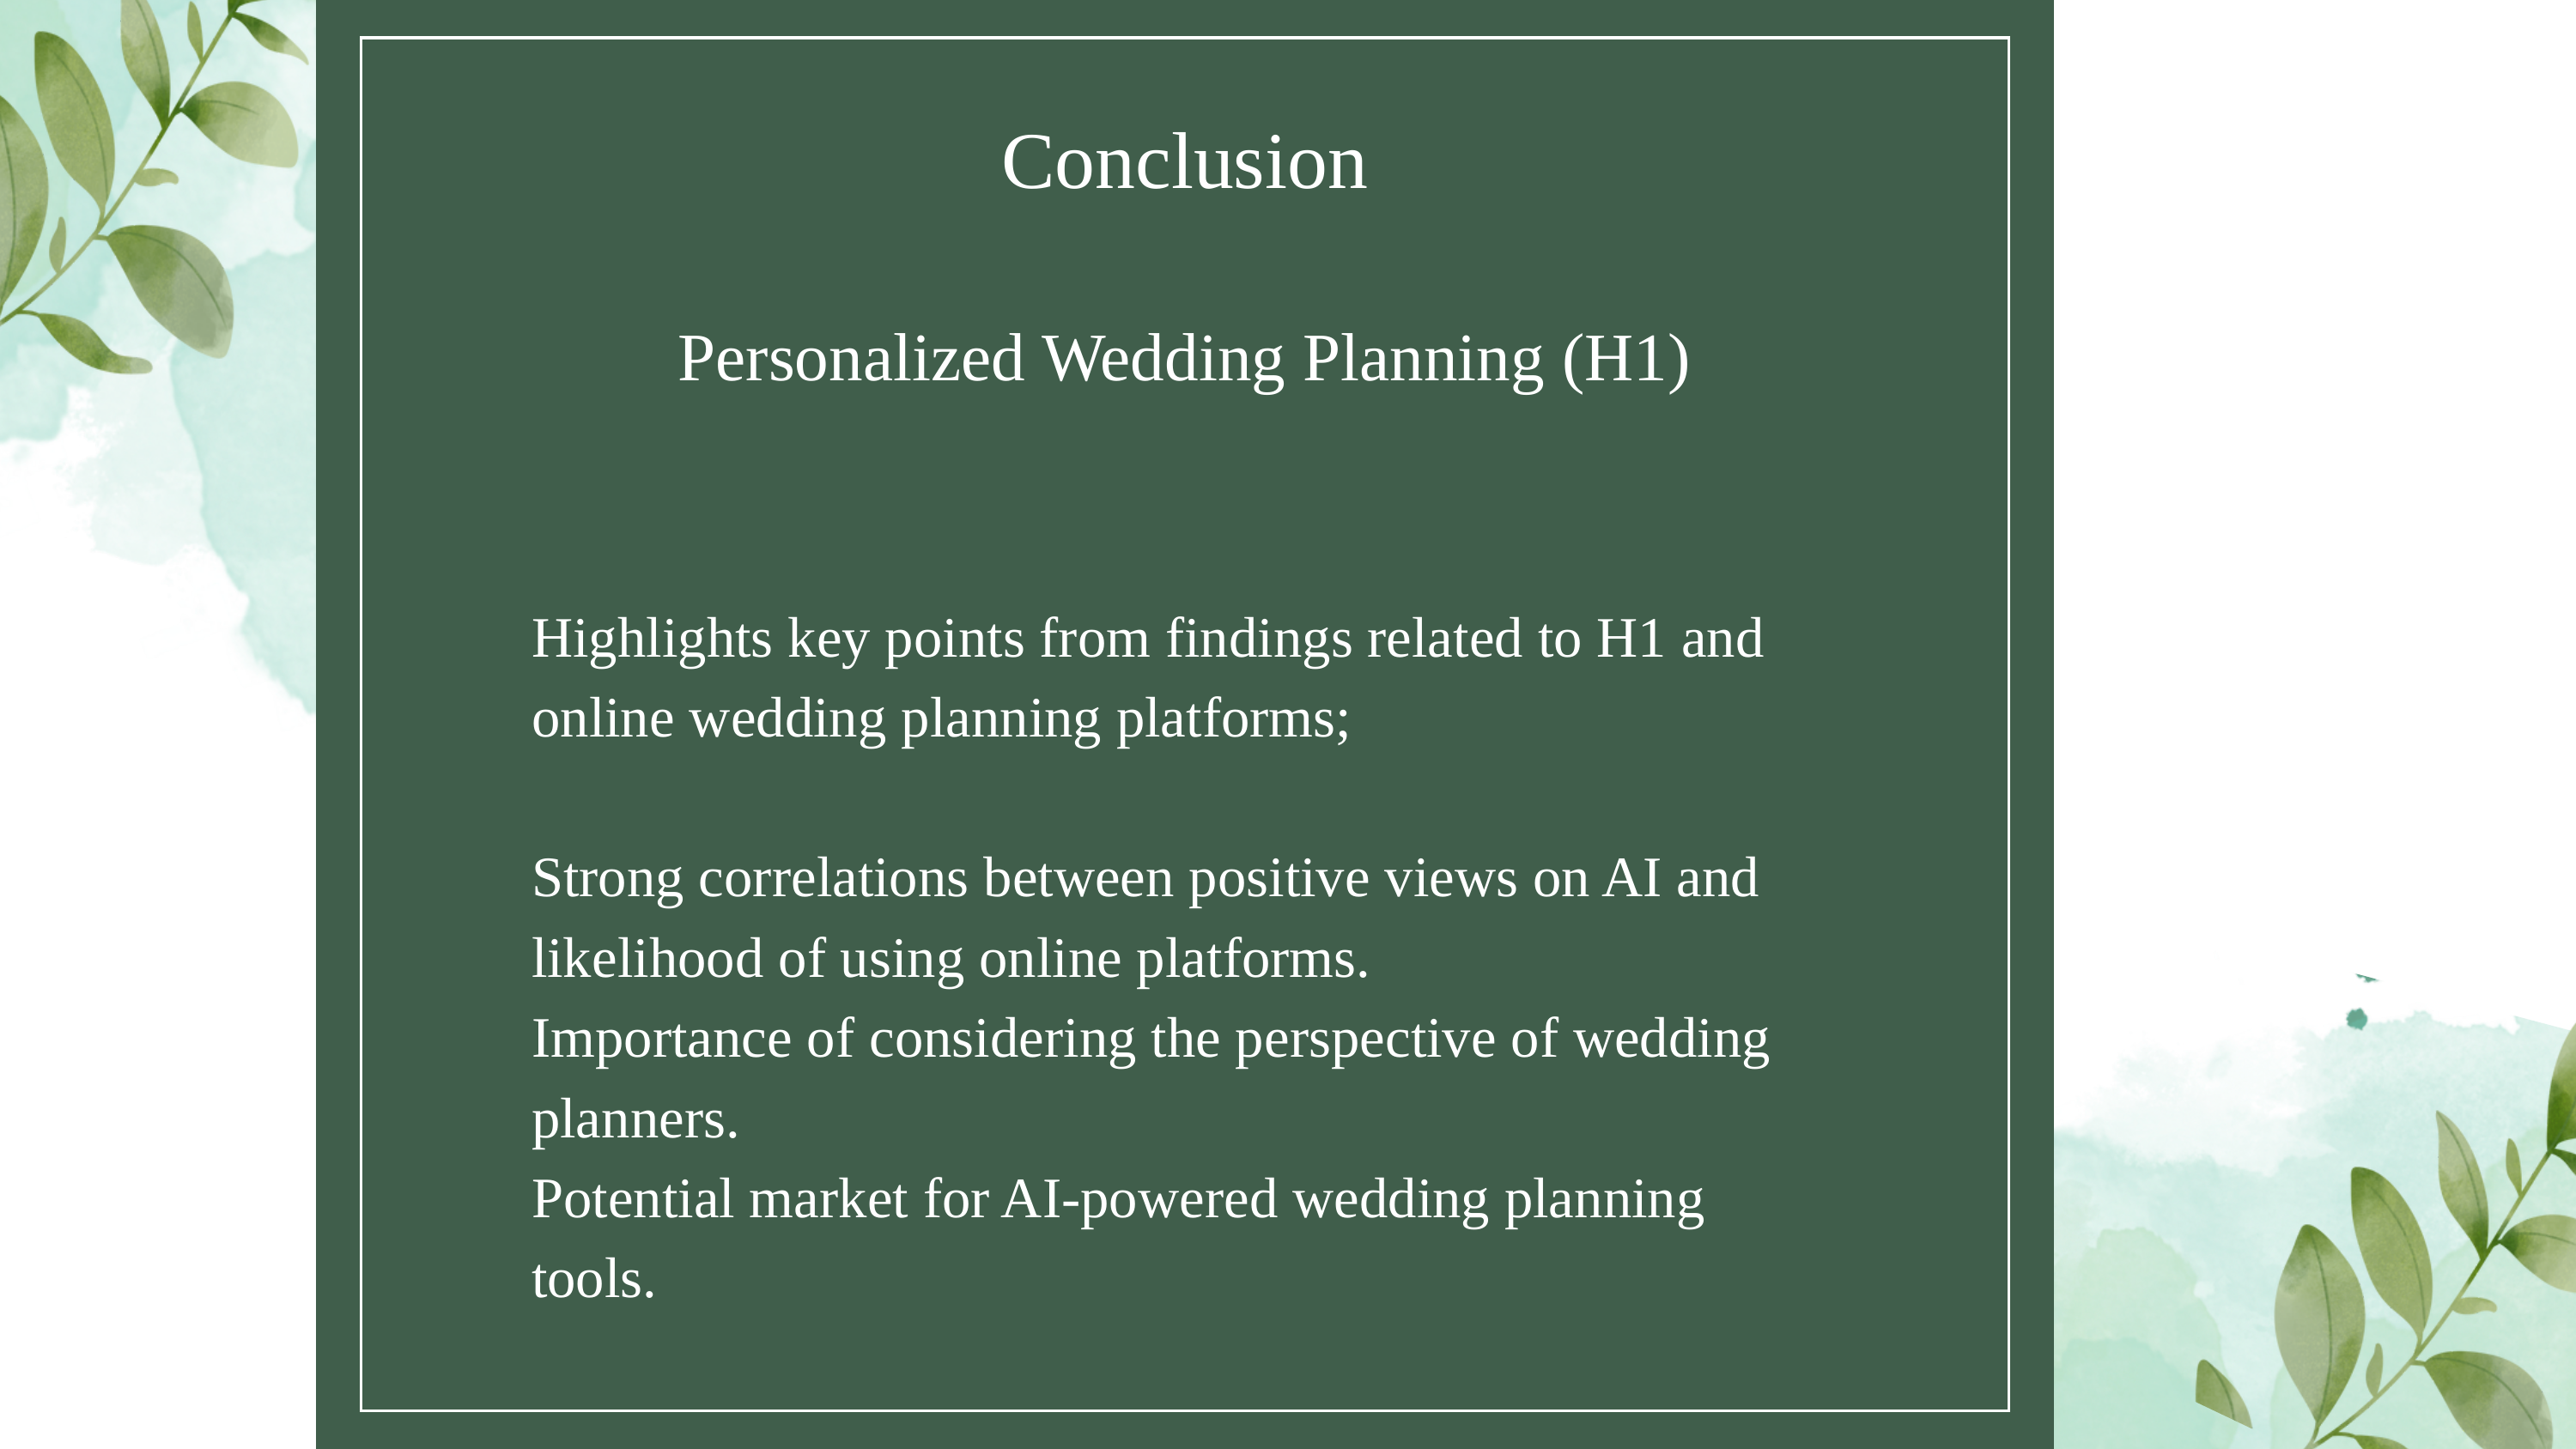

Conclusion

Personalized Wedding Planning (H1)
Highlights key points from findings related to H1 and online wedding planning platforms;

Strong correlations between positive views on AI and likelihood of using online platforms.
Importance of considering the perspective of wedding planners.
Potential market for AI-powered wedding planning tools.